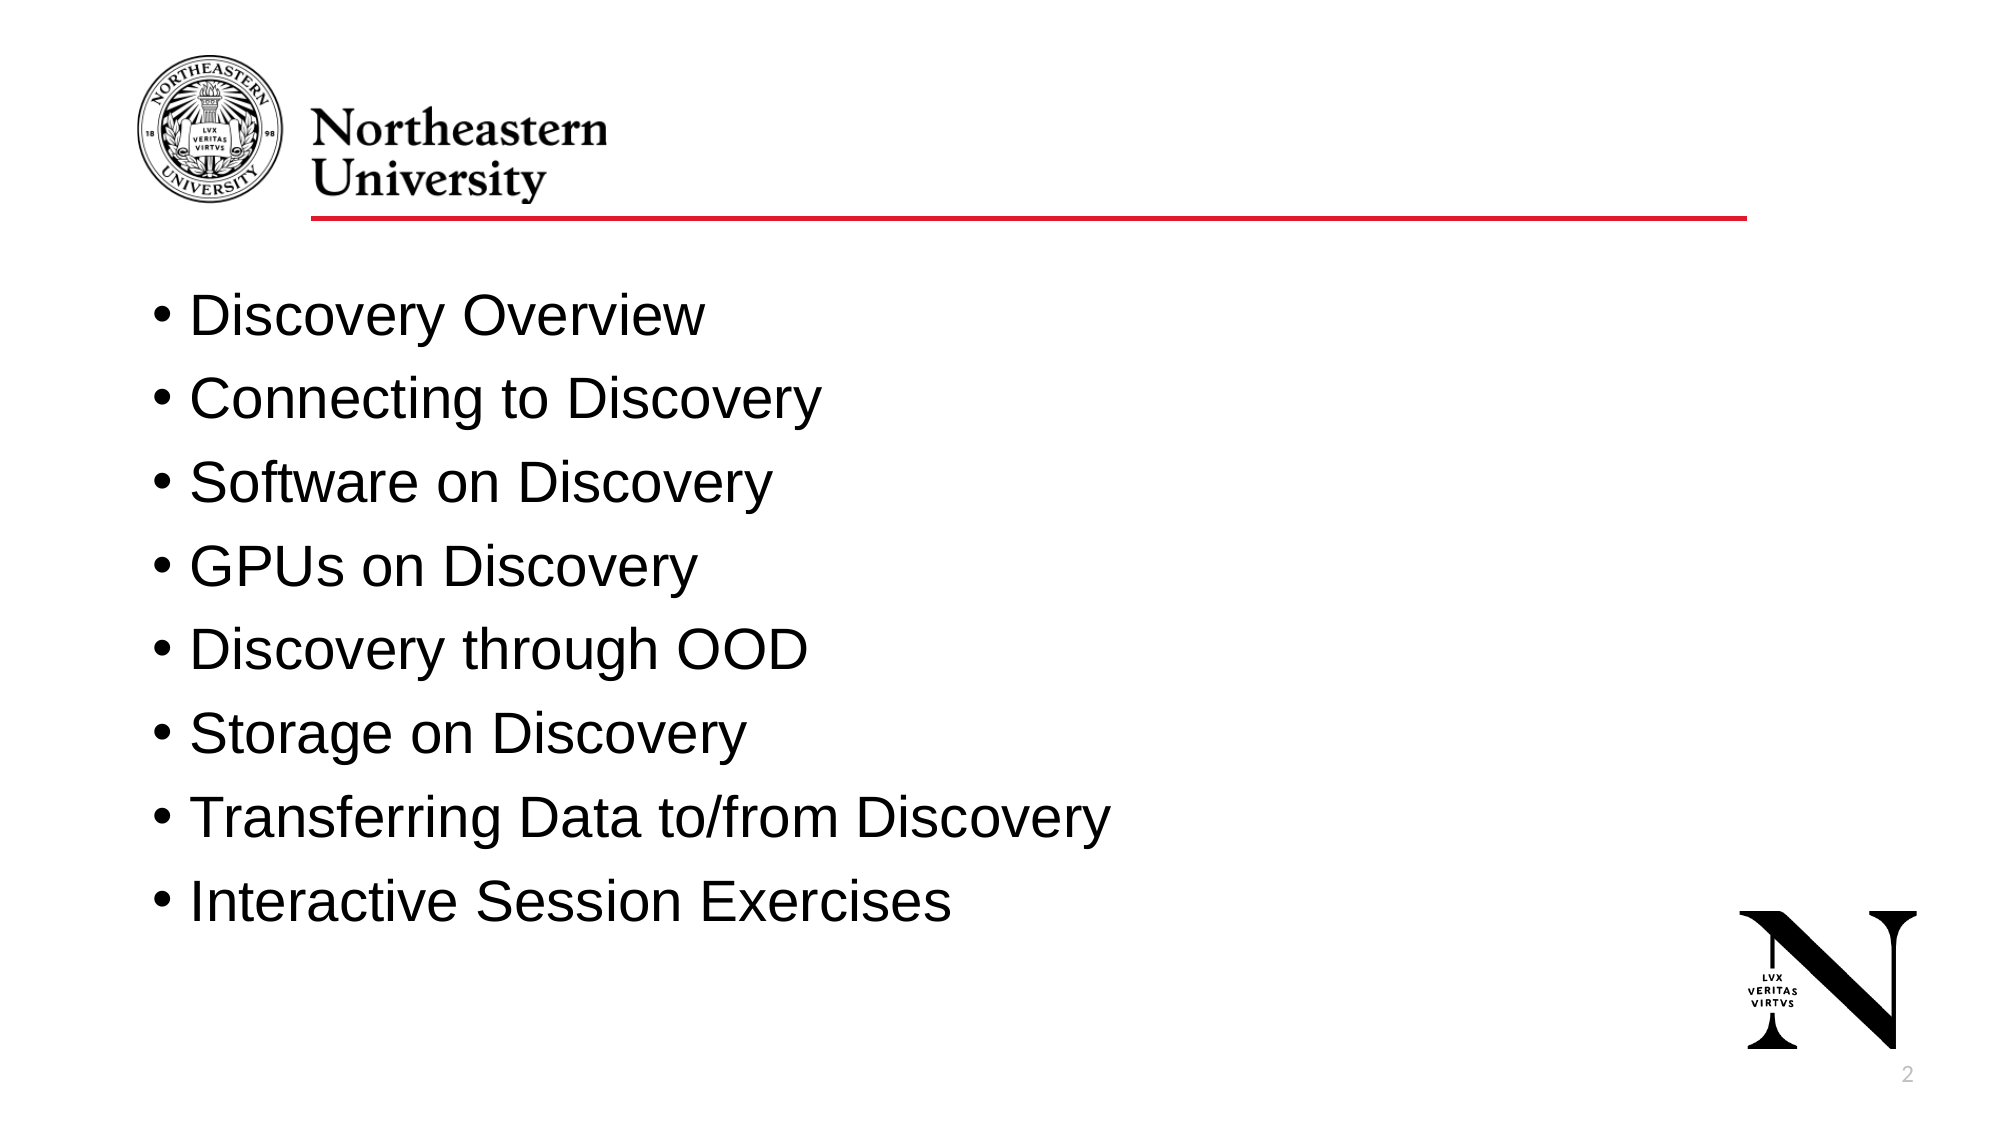

Discovery Overview
Connecting to Discovery
Software on Discovery
GPUs on Discovery
Discovery through OOD
Storage on Discovery
Transferring Data to/from Discovery
Interactive Session Exercises

2